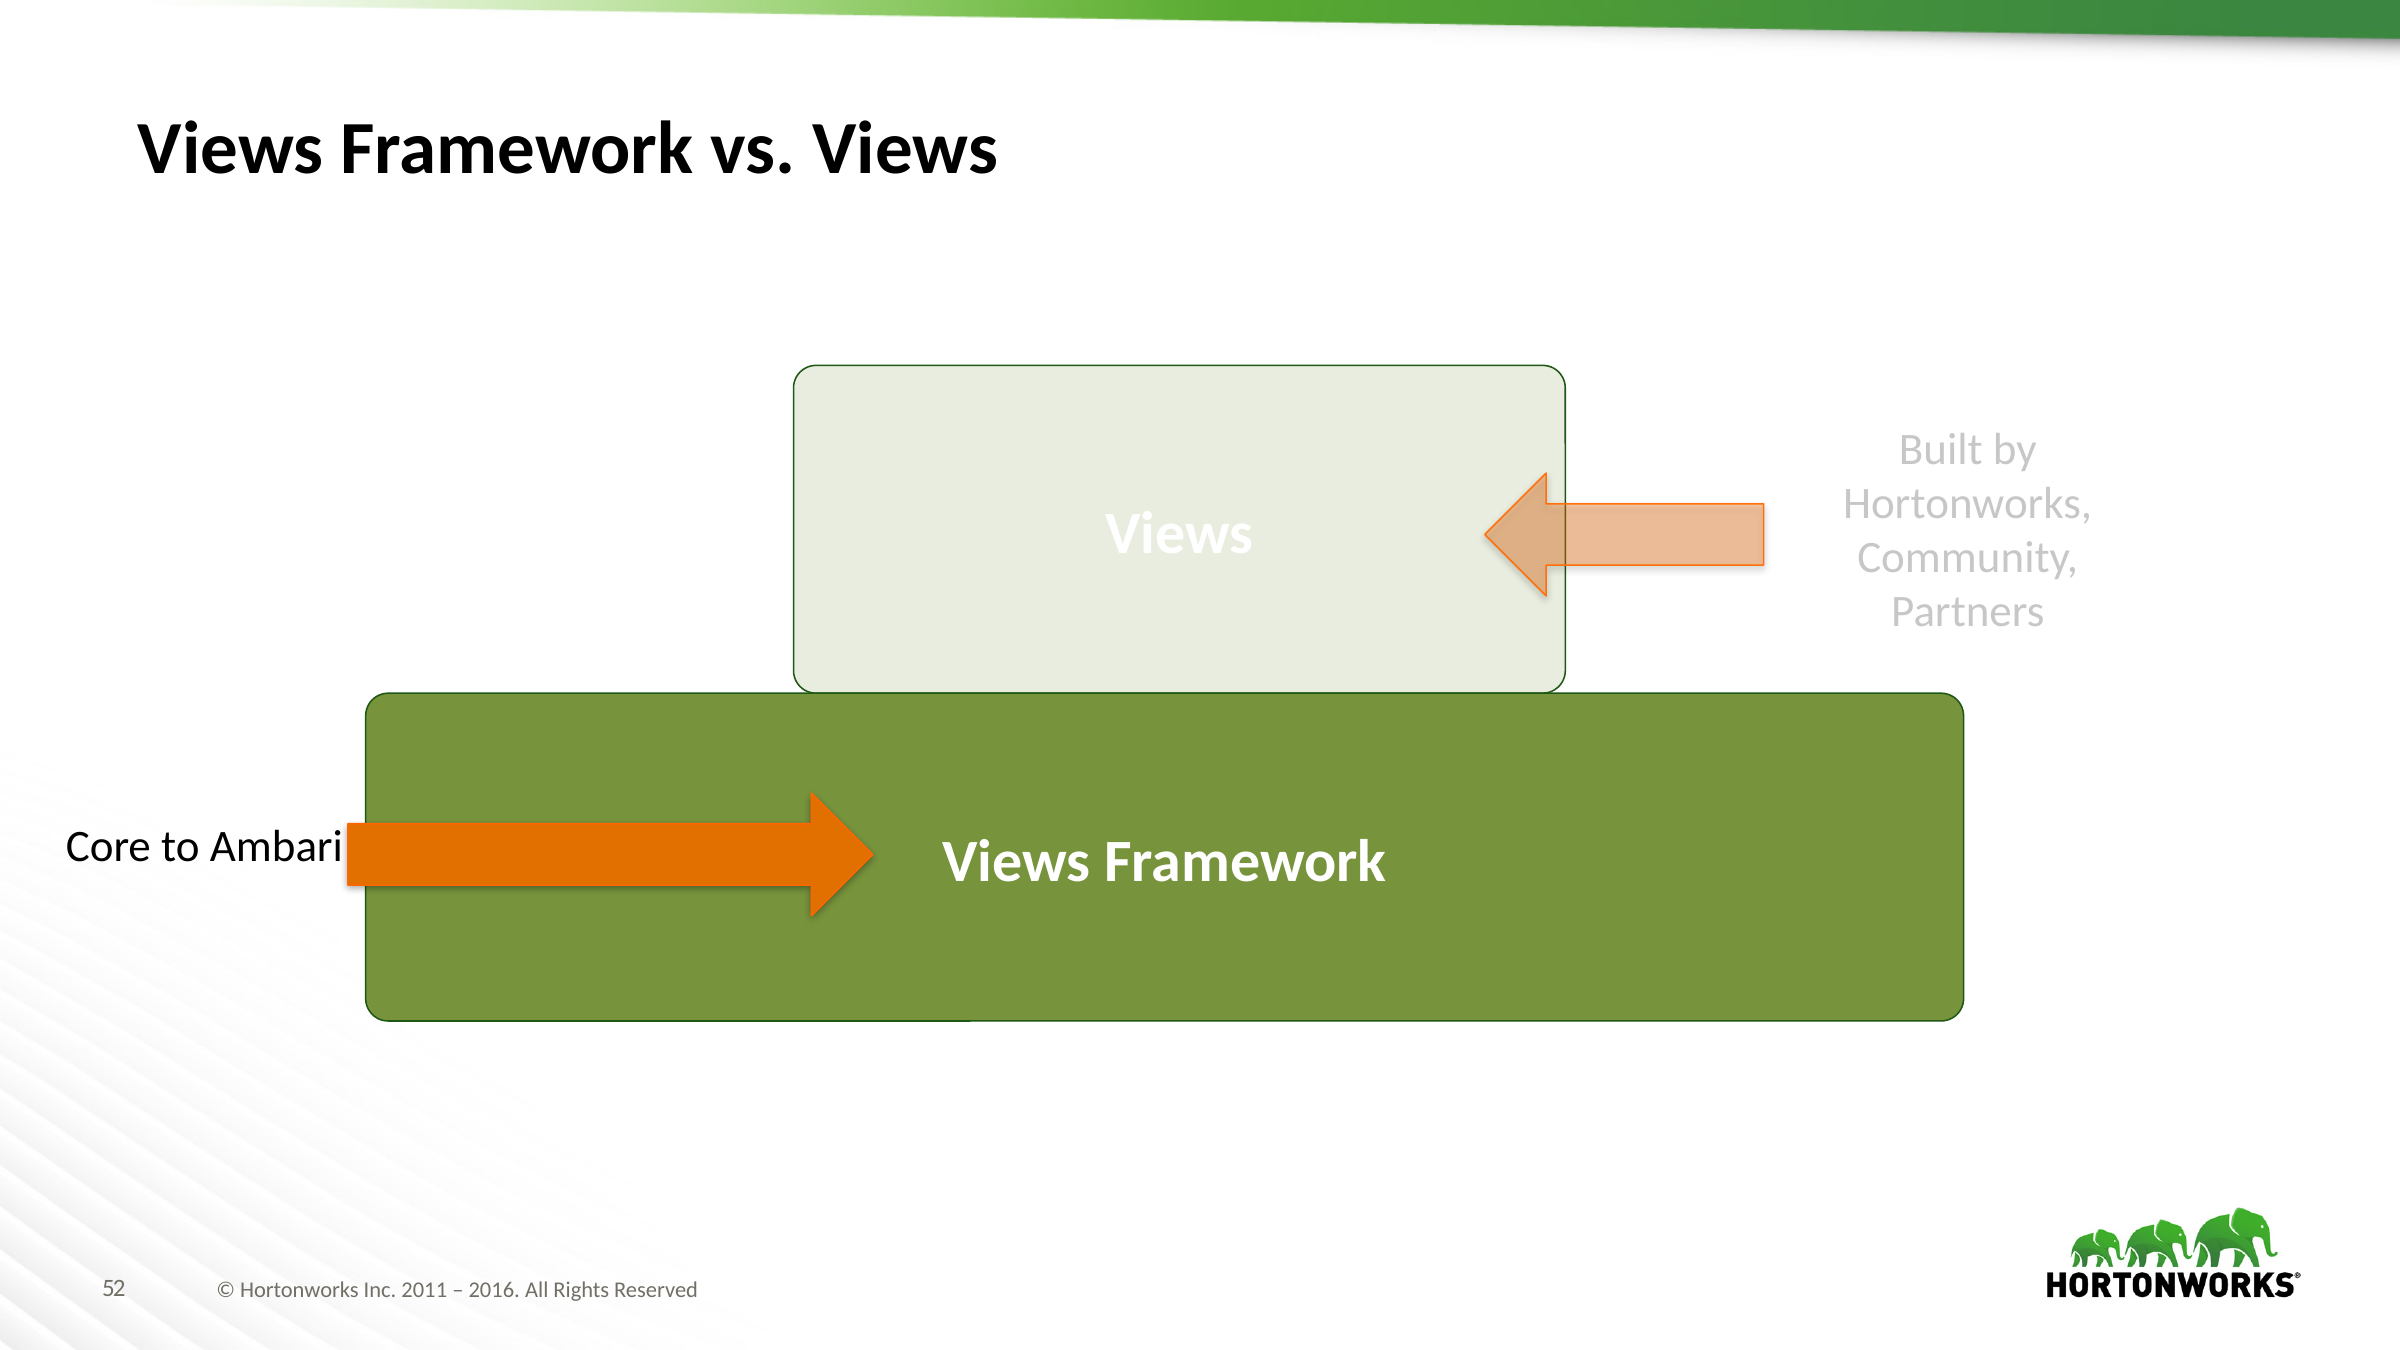

# Views Framework vs. Views
Views
Built by Hortonworks, Community, Partners

Views Framework

Core to Ambari